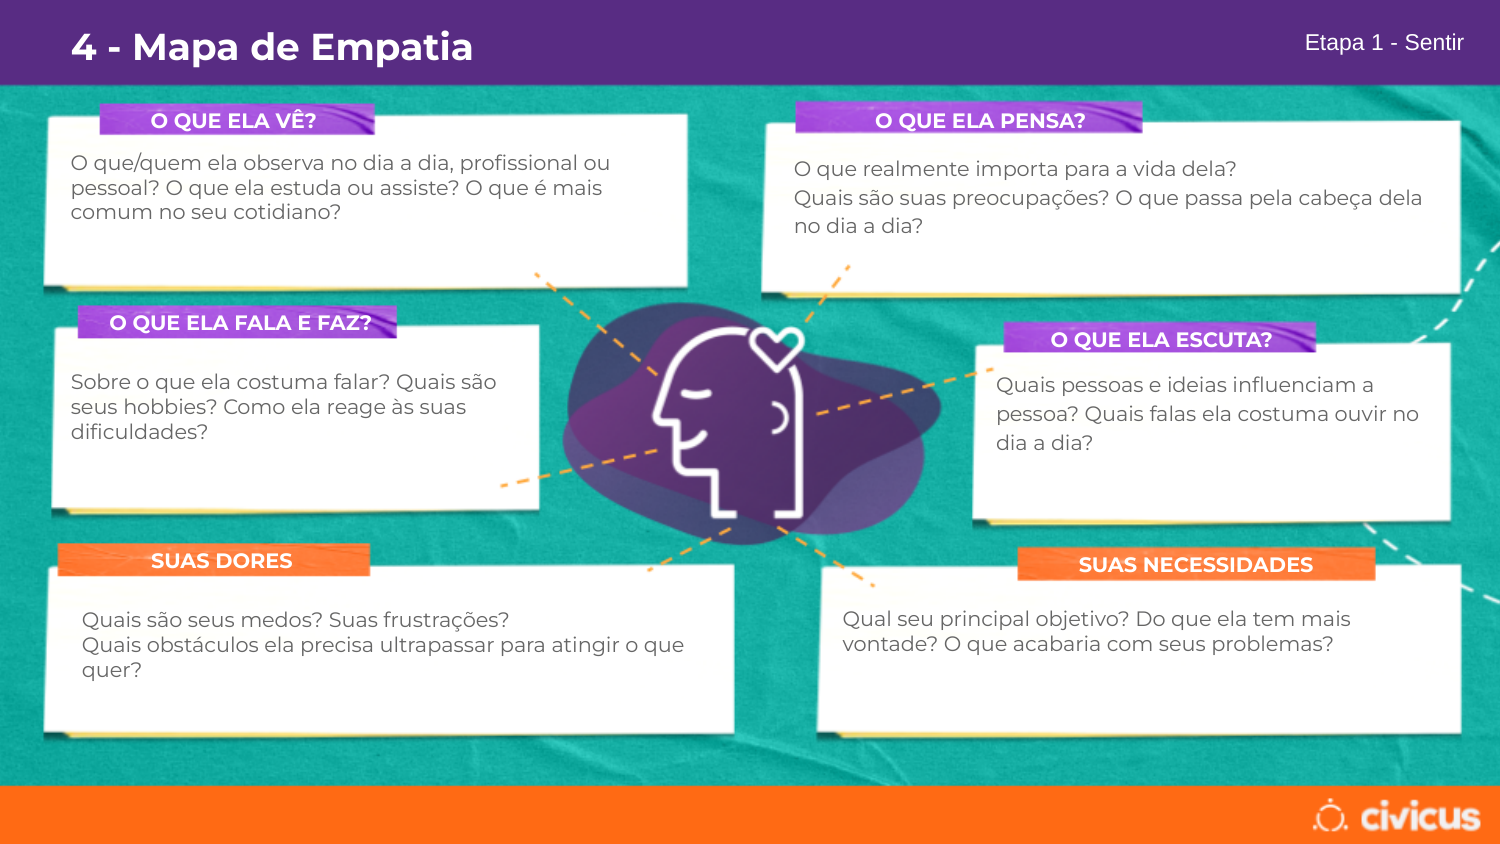

# 4 - Mapa de Empatia
Etapa 1 - Sentir
O QUE ELA VÊ?

O QUE ELA PENSA?
O que/quem ela observa no dia a dia, profissional ou pessoal? O que ela estuda ou assiste? O que é mais comum no seu cotidiano?

O que realmente importa para a vida dela?
Quais são suas preocupações? O que passa pela cabeça dela no dia a dia?

O QUE ELA FALA E FAZ?
O QUE ELA ESCUTA?
Sobre o que ela costuma falar? Quais são seus hobbies? Como ela reage às suas dificuldades?

Quais pessoas e ideias influenciam a pessoa? Quais falas ela costuma ouvir no dia a dia?
SUAS DORES

SUAS NECESSIDADES

Qual seu principal objetivo? Do que ela tem mais vontade? O que acabaria com seus problemas?
Quais são seus medos? Suas frustrações?
Quais obstáculos ela precisa ultrapassar para atingir o que quer?